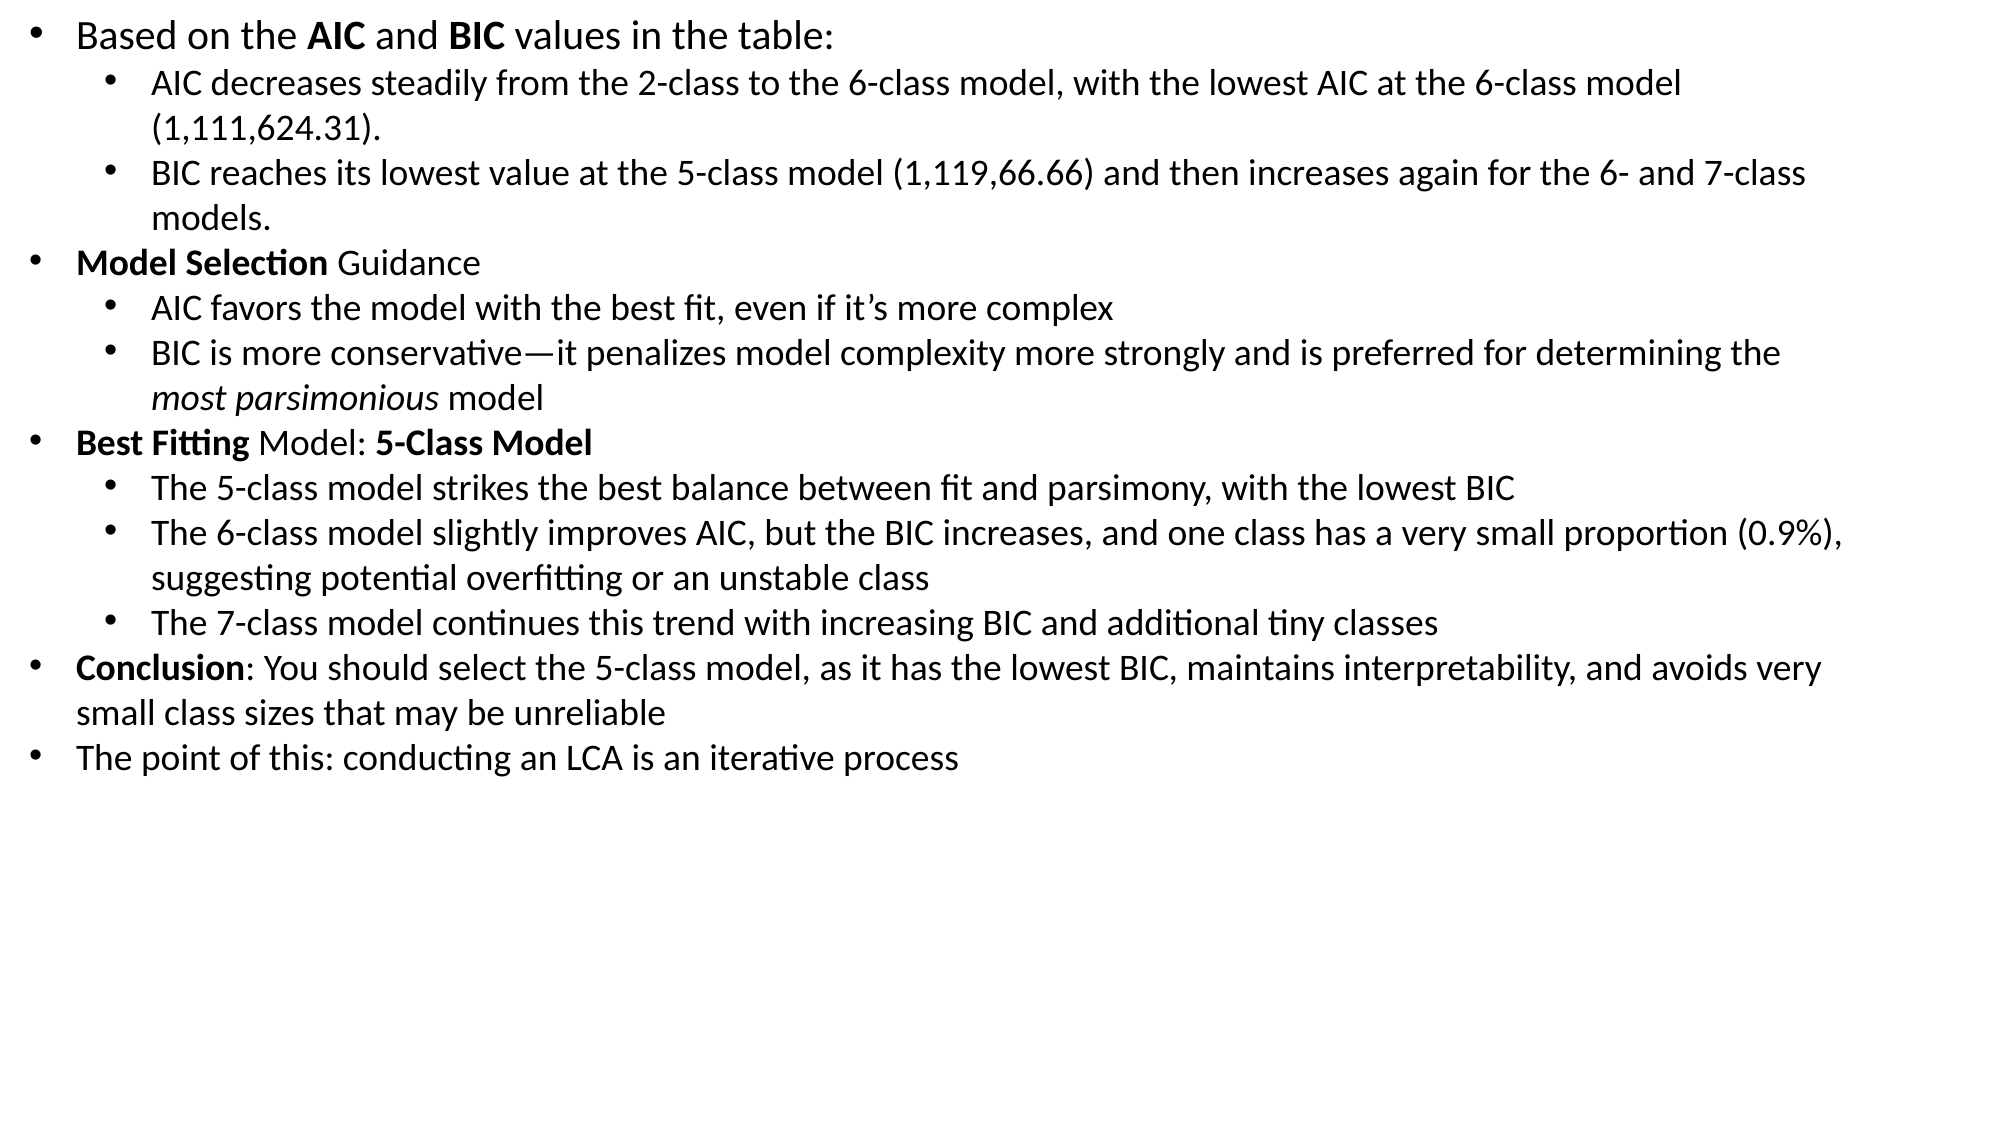

Based on the AIC and BIC values in the table:
AIC decreases steadily from the 2-class to the 6-class model, with the lowest AIC at the 6-class model (1,111,624.31).
BIC reaches its lowest value at the 5-class model (1,119,66.66) and then increases again for the 6- and 7-class models.
Model Selection Guidance
AIC favors the model with the best fit, even if it’s more complex
BIC is more conservative—it penalizes model complexity more strongly and is preferred for determining the most parsimonious model
Best Fitting Model: 5-Class Model
The 5-class model strikes the best balance between fit and parsimony, with the lowest BIC
The 6-class model slightly improves AIC, but the BIC increases, and one class has a very small proportion (0.9%), suggesting potential overfitting or an unstable class
The 7-class model continues this trend with increasing BIC and additional tiny classes
Conclusion: You should select the 5-class model, as it has the lowest BIC, maintains interpretability, and avoids very small class sizes that may be unreliable
The point of this: conducting an LCA is an iterative process